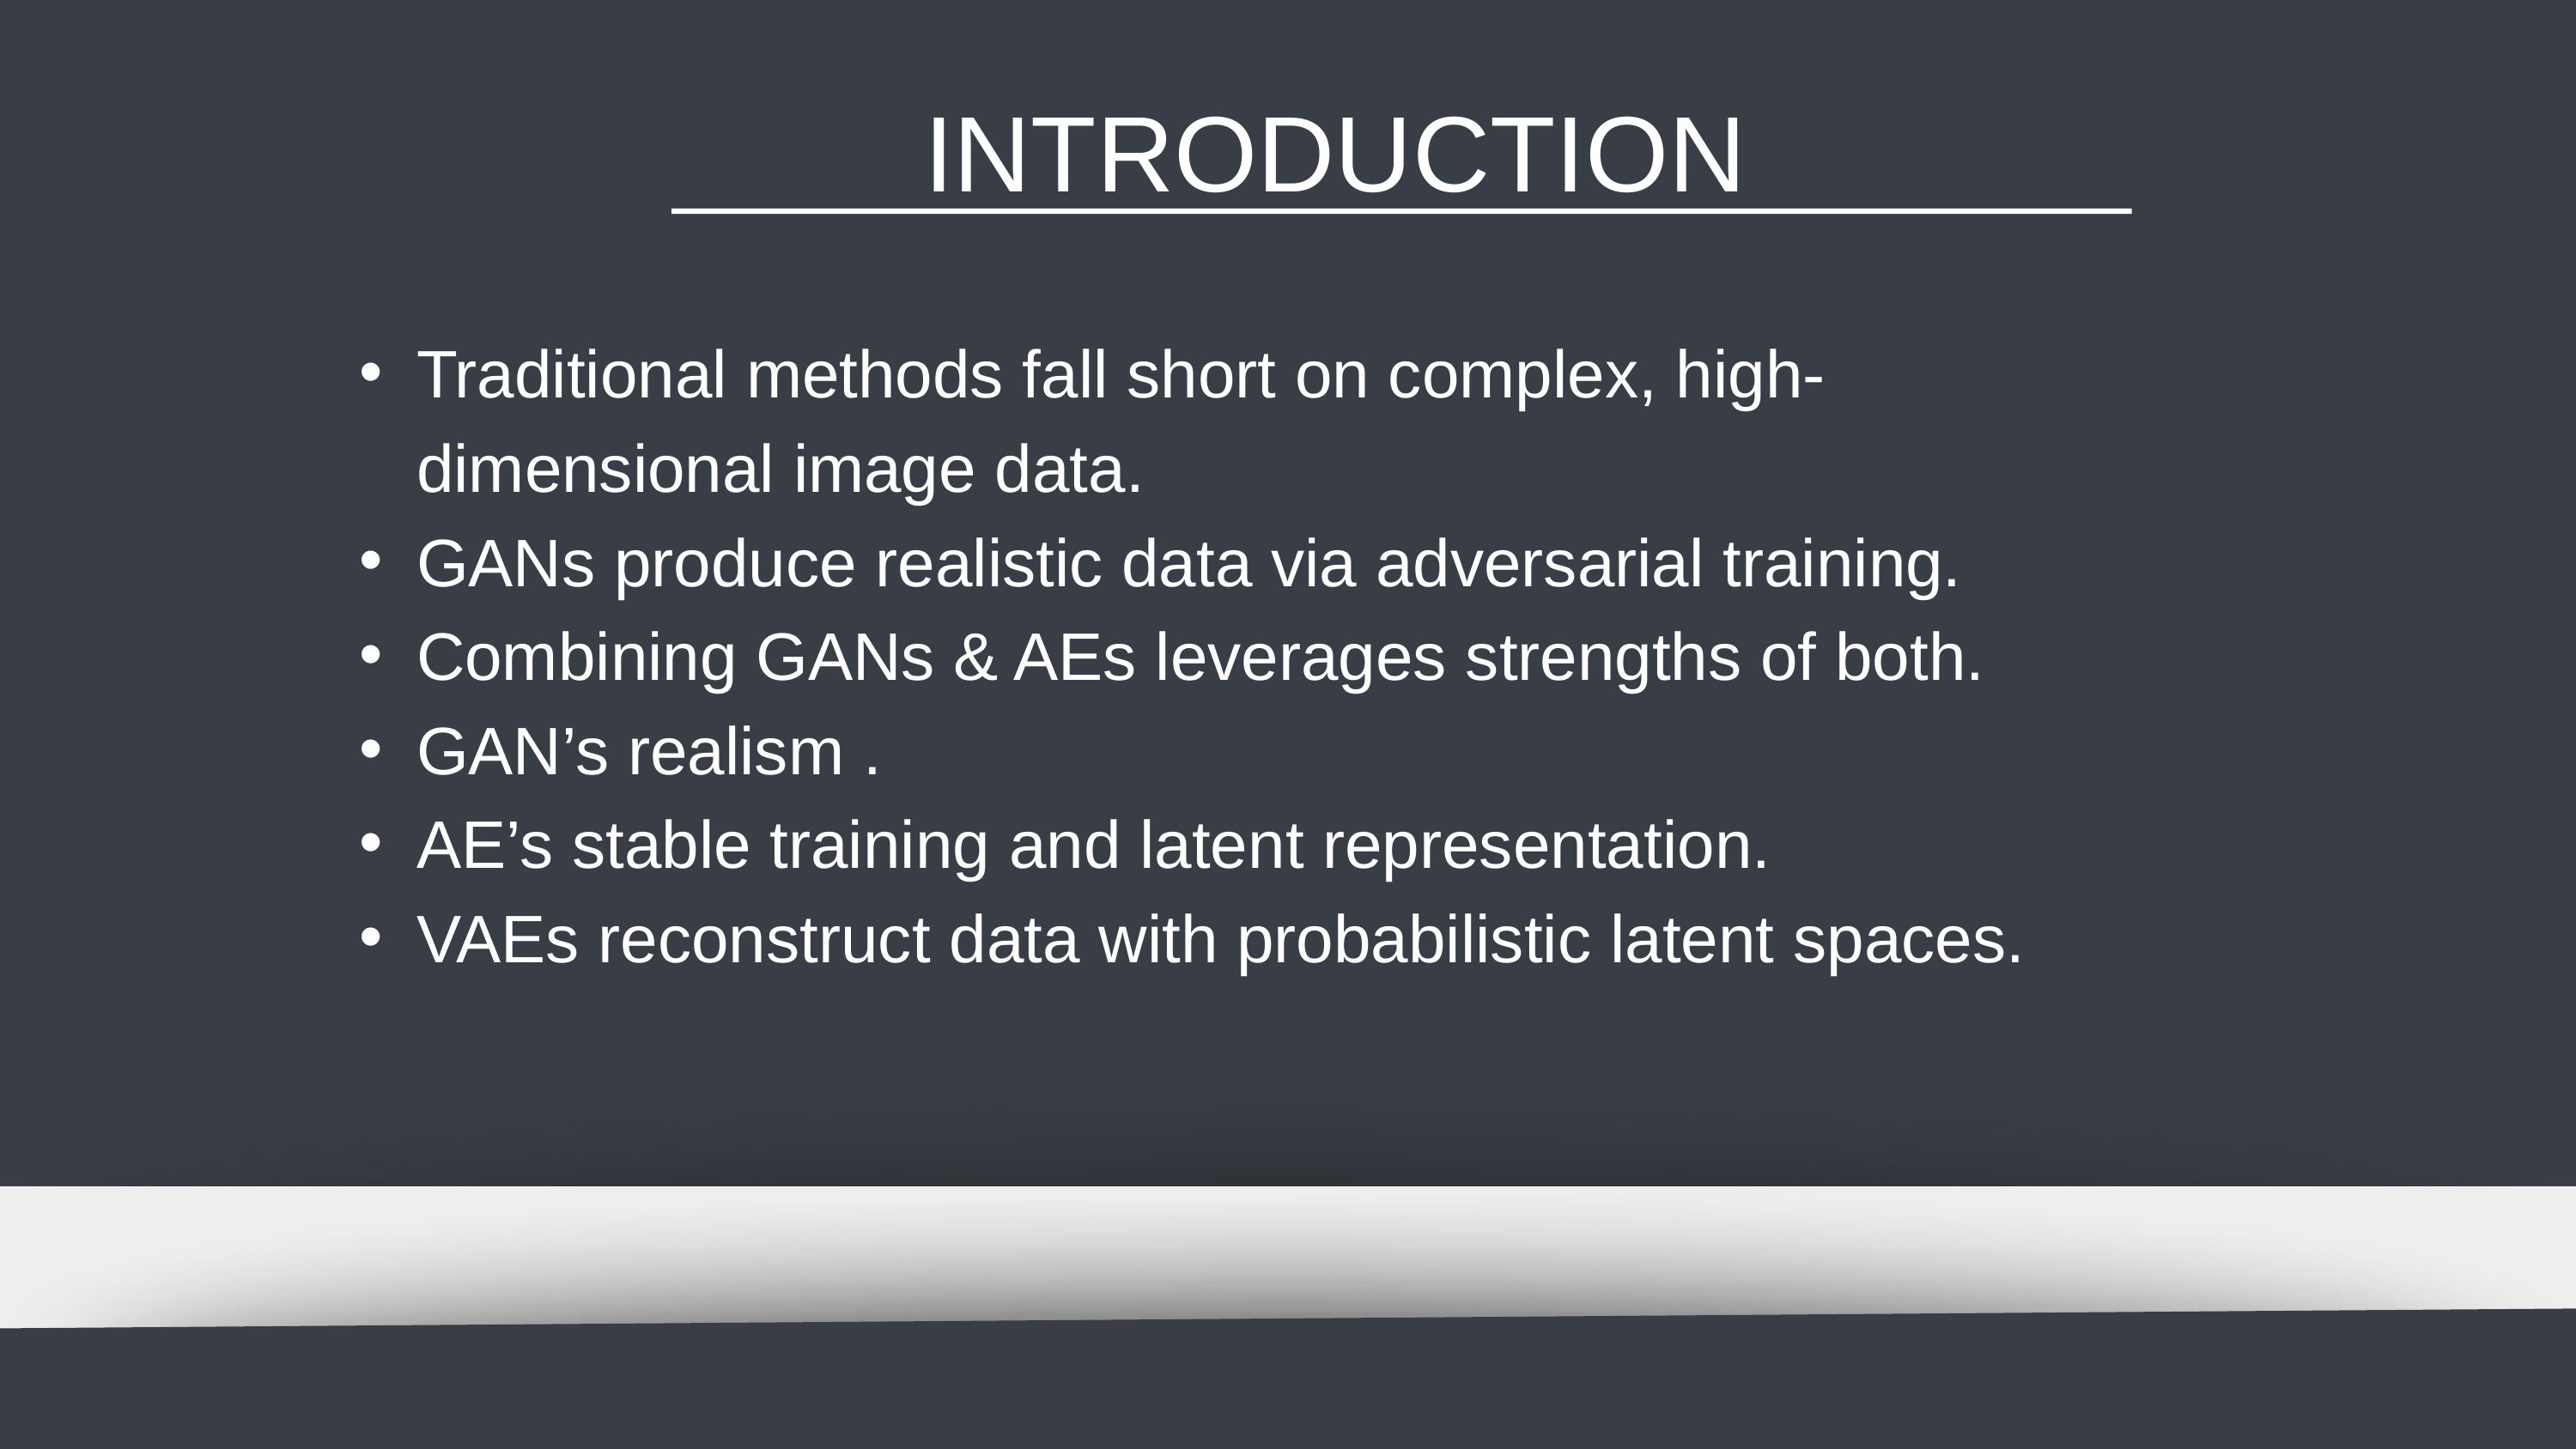

INTRODUCTION

Traditional methods fall short on complex, high-dimensional image data.
GANs produce realistic data via adversarial training.
Combining GANs & AEs leverages strengths of both.
GAN’s realism .
AE’s stable training and latent representation.
VAEs reconstruct data with probabilistic latent spaces.